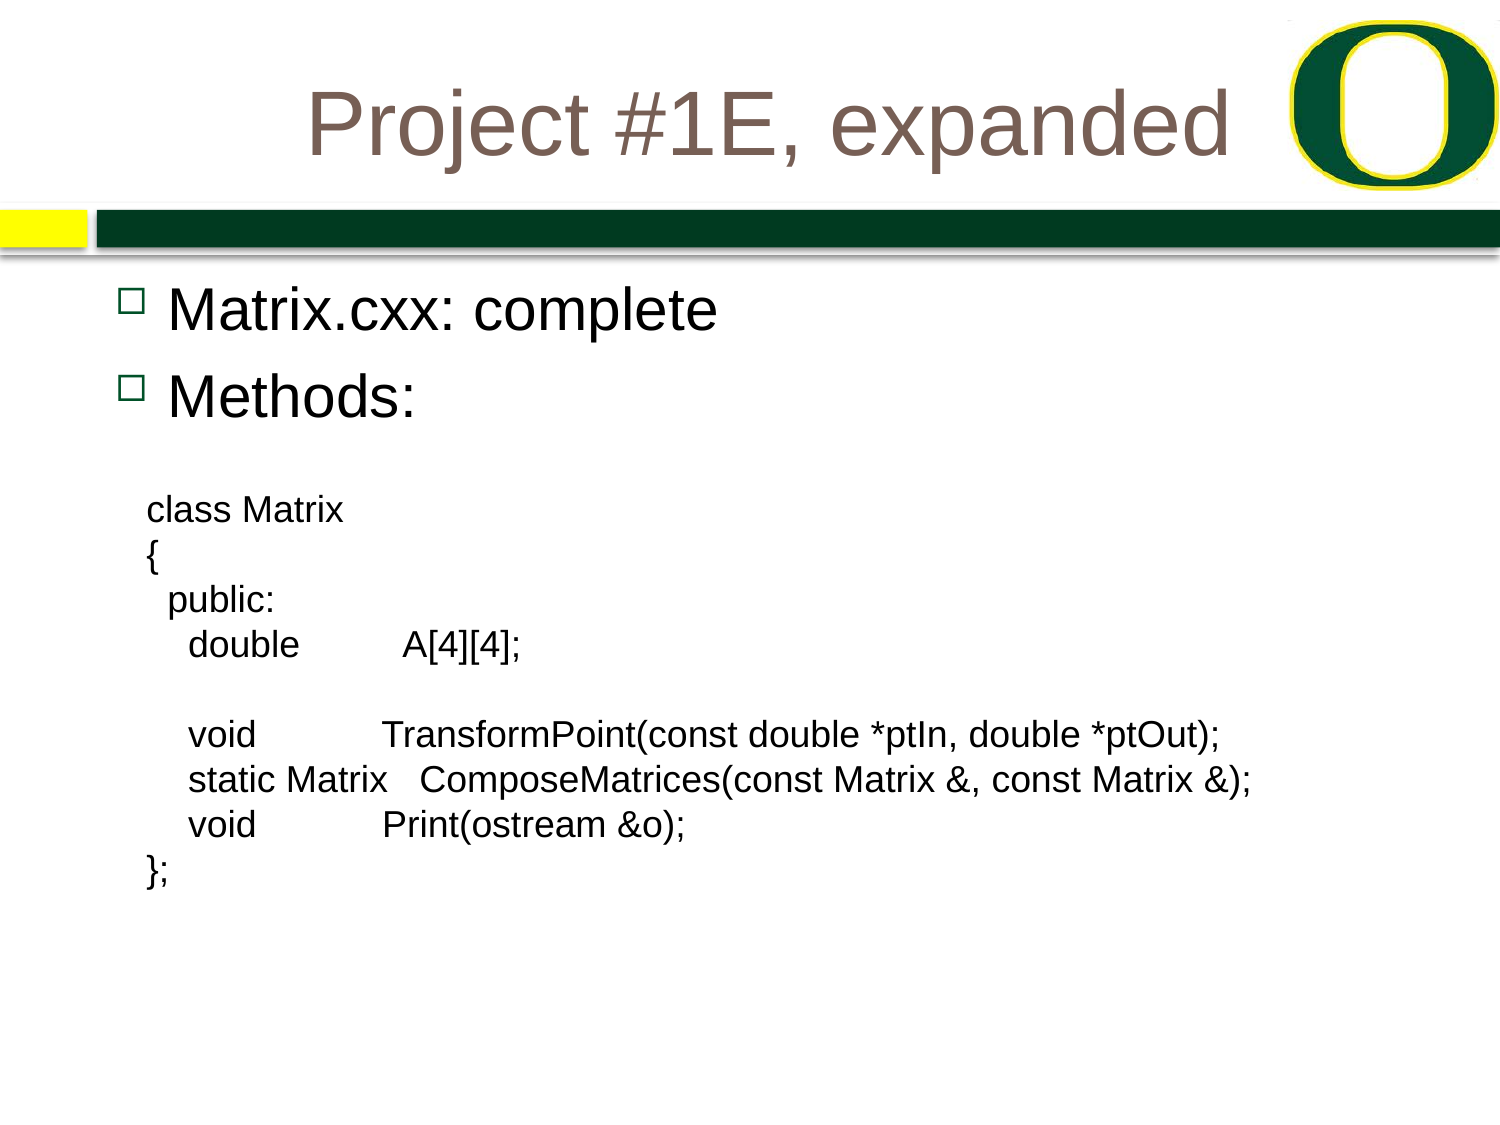

# Project #1E, expanded
Matrix.cxx: complete
Methods:

class Matrix
{
  public:
    double          A[4][4];

    void            TransformPoint(const double *ptIn, double *ptOut);
    static Matrix   ComposeMatrices(const Matrix &, const Matrix &);
    void            Print(ostream &o);
};